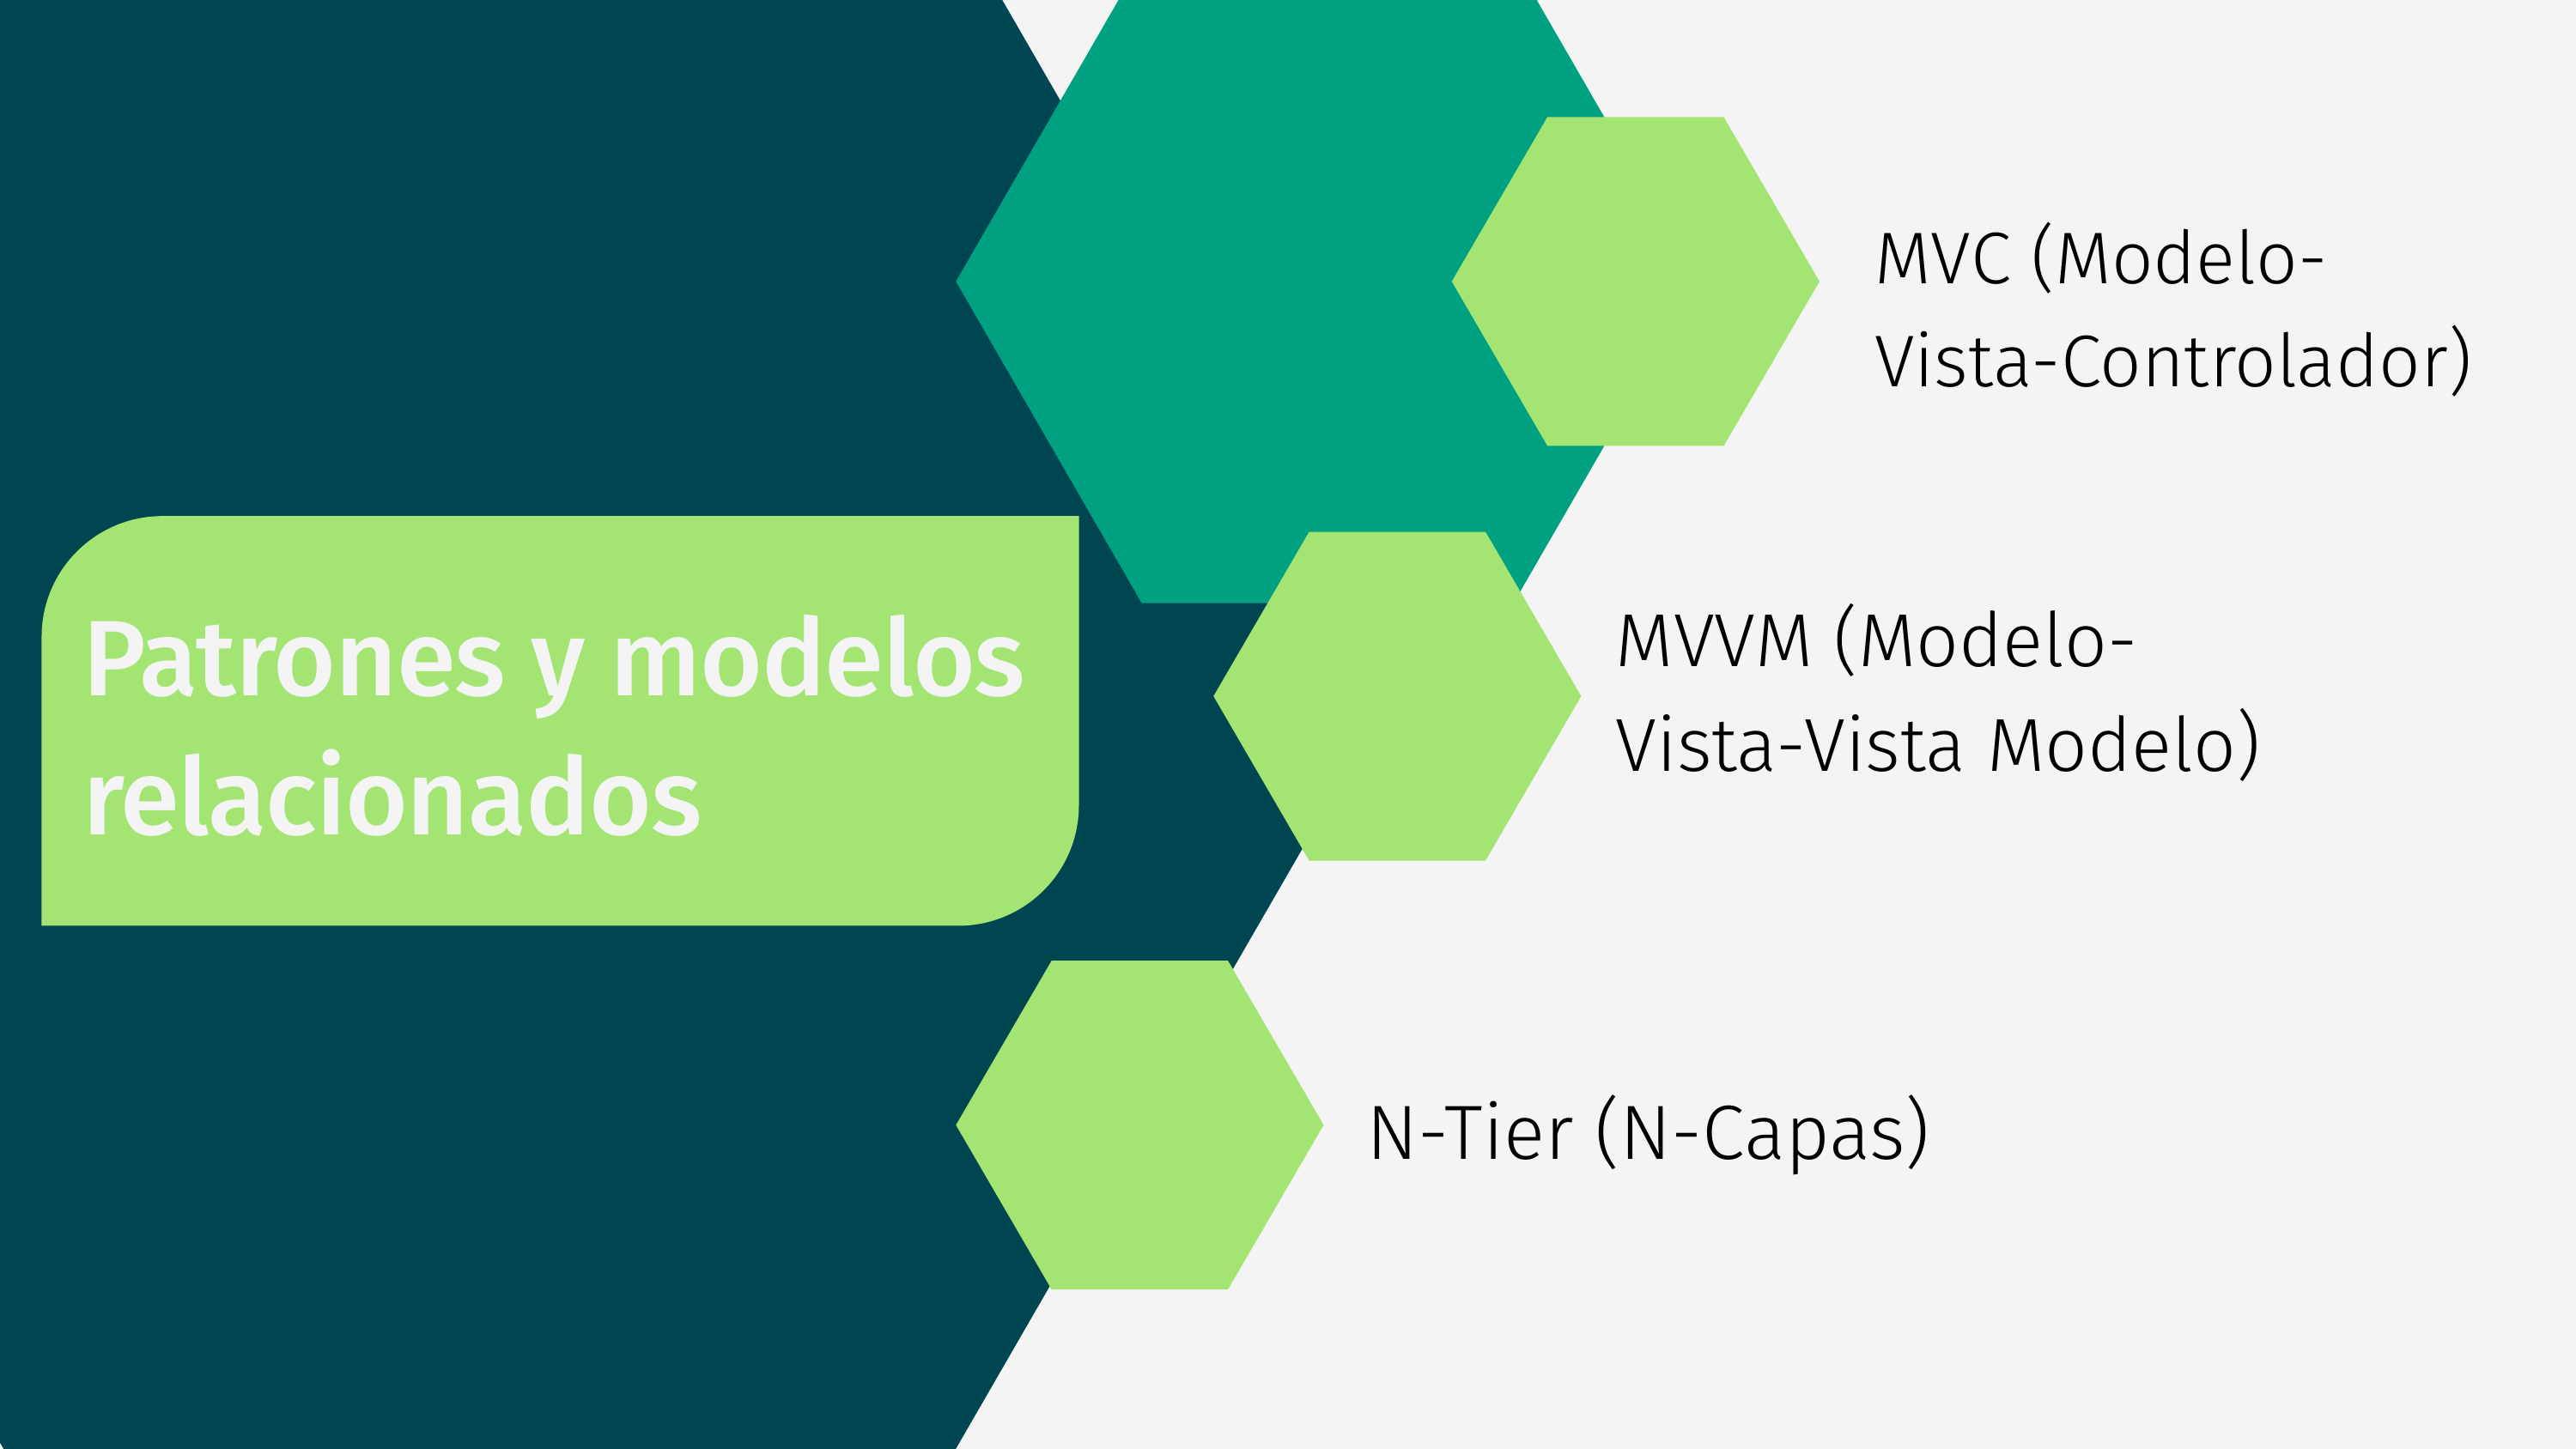

MVC (Modelo-Vista-Controlador)

MVVM (Modelo-Vista-Vista Modelo)
Patrones y modelos relacionados

N-Tier (N-Capas)